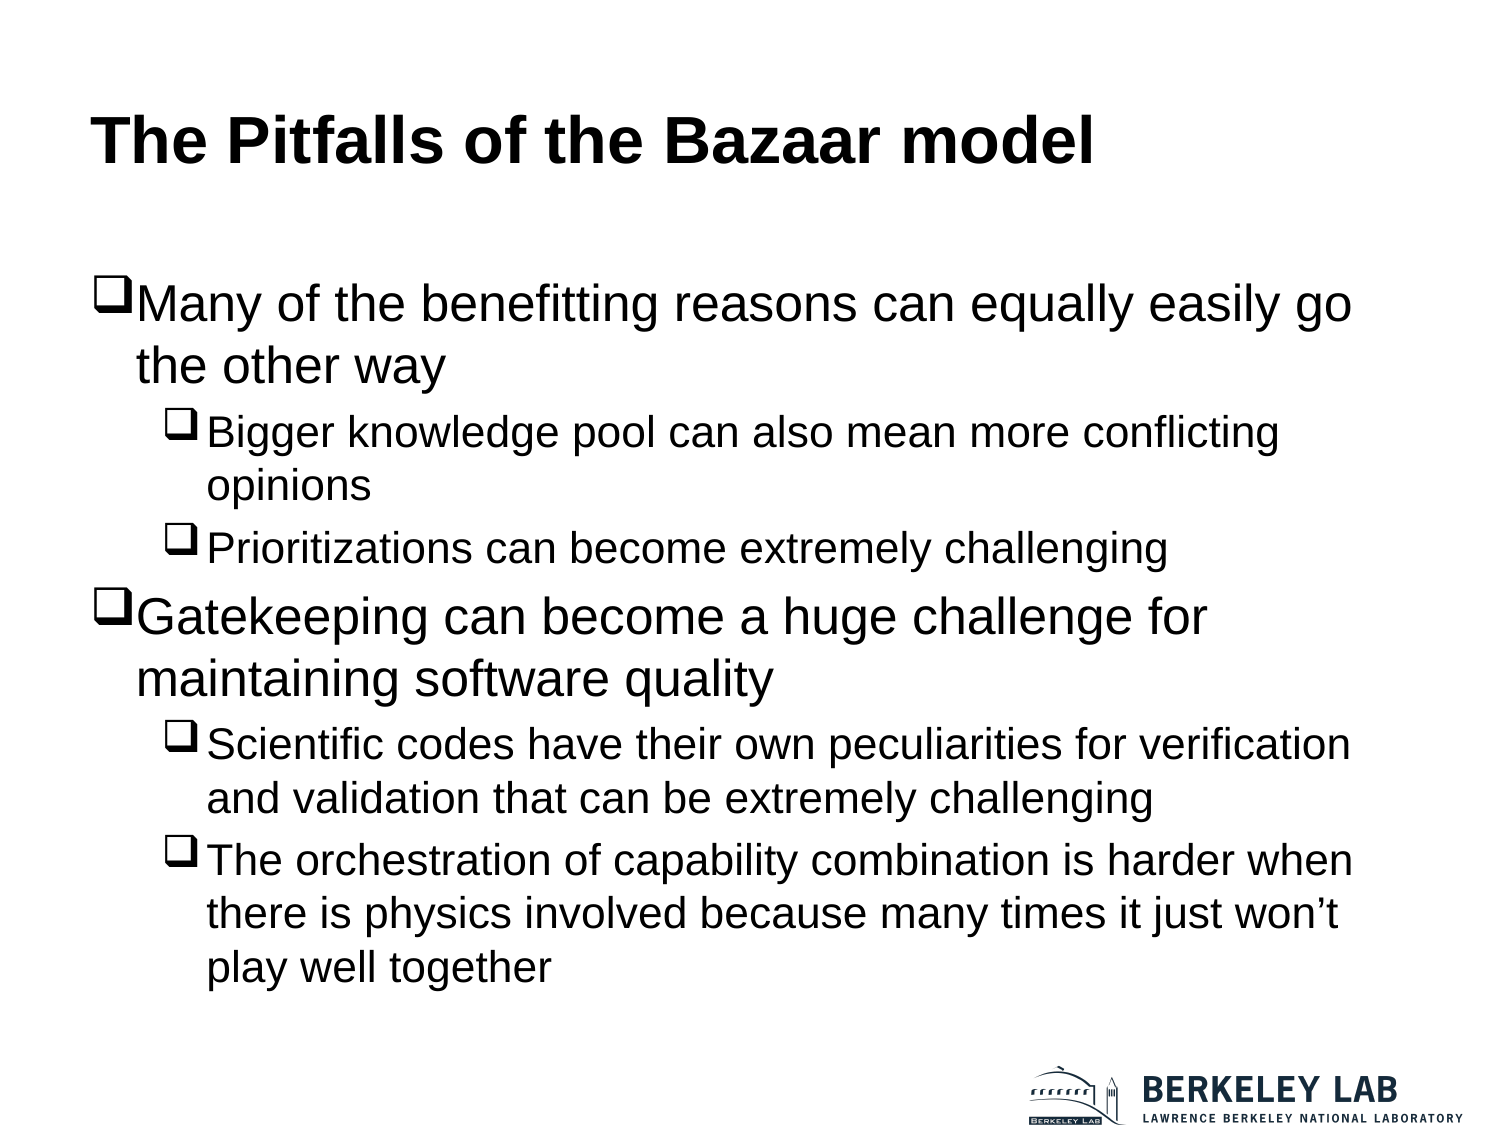

# The Pitfalls of the Bazaar model
Many of the benefitting reasons can equally easily go the other way
Bigger knowledge pool can also mean more conflicting opinions
Prioritizations can become extremely challenging
Gatekeeping can become a huge challenge for maintaining software quality
Scientific codes have their own peculiarities for verification and validation that can be extremely challenging
The orchestration of capability combination is harder when there is physics involved because many times it just won’t play well together